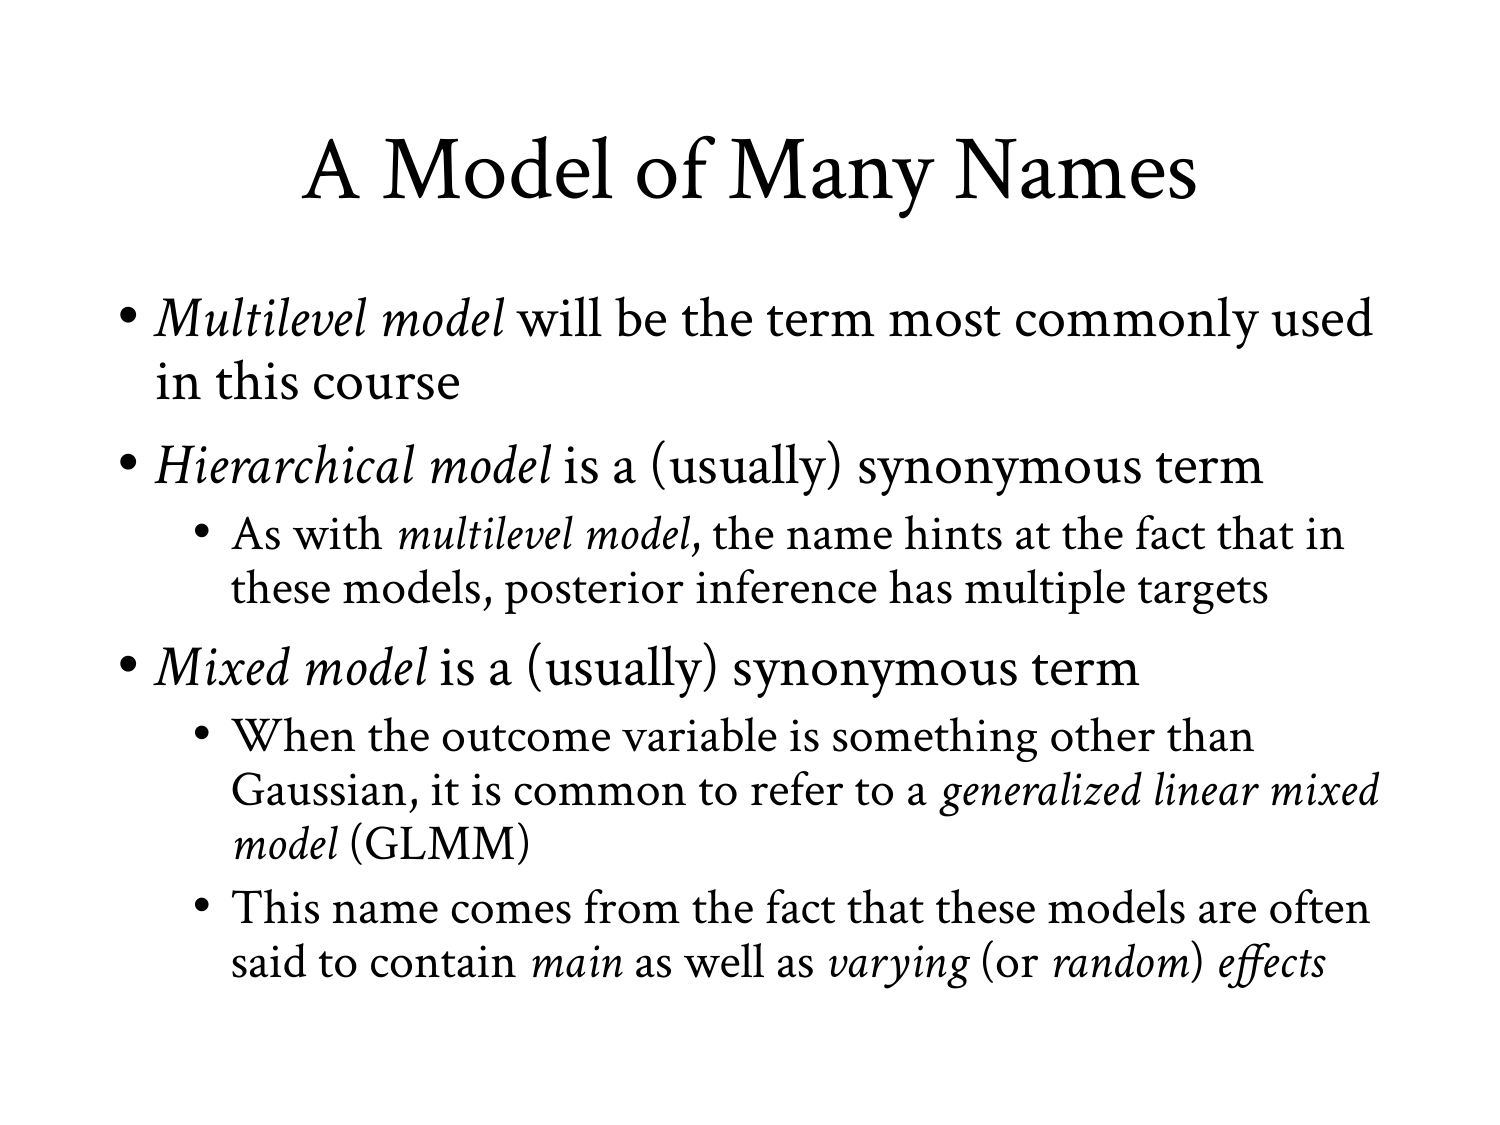

# A Model of Many Names
Multilevel model will be the term most commonly used in this course
Hierarchical model is a (usually) synonymous term
As with multilevel model, the name hints at the fact that in these models, posterior inference has multiple targets
Mixed model is a (usually) synonymous term
When the outcome variable is something other than Gaussian, it is common to refer to a generalized linear mixed model (GLMM)
This name comes from the fact that these models are often said to contain main as well as varying (or random) effects